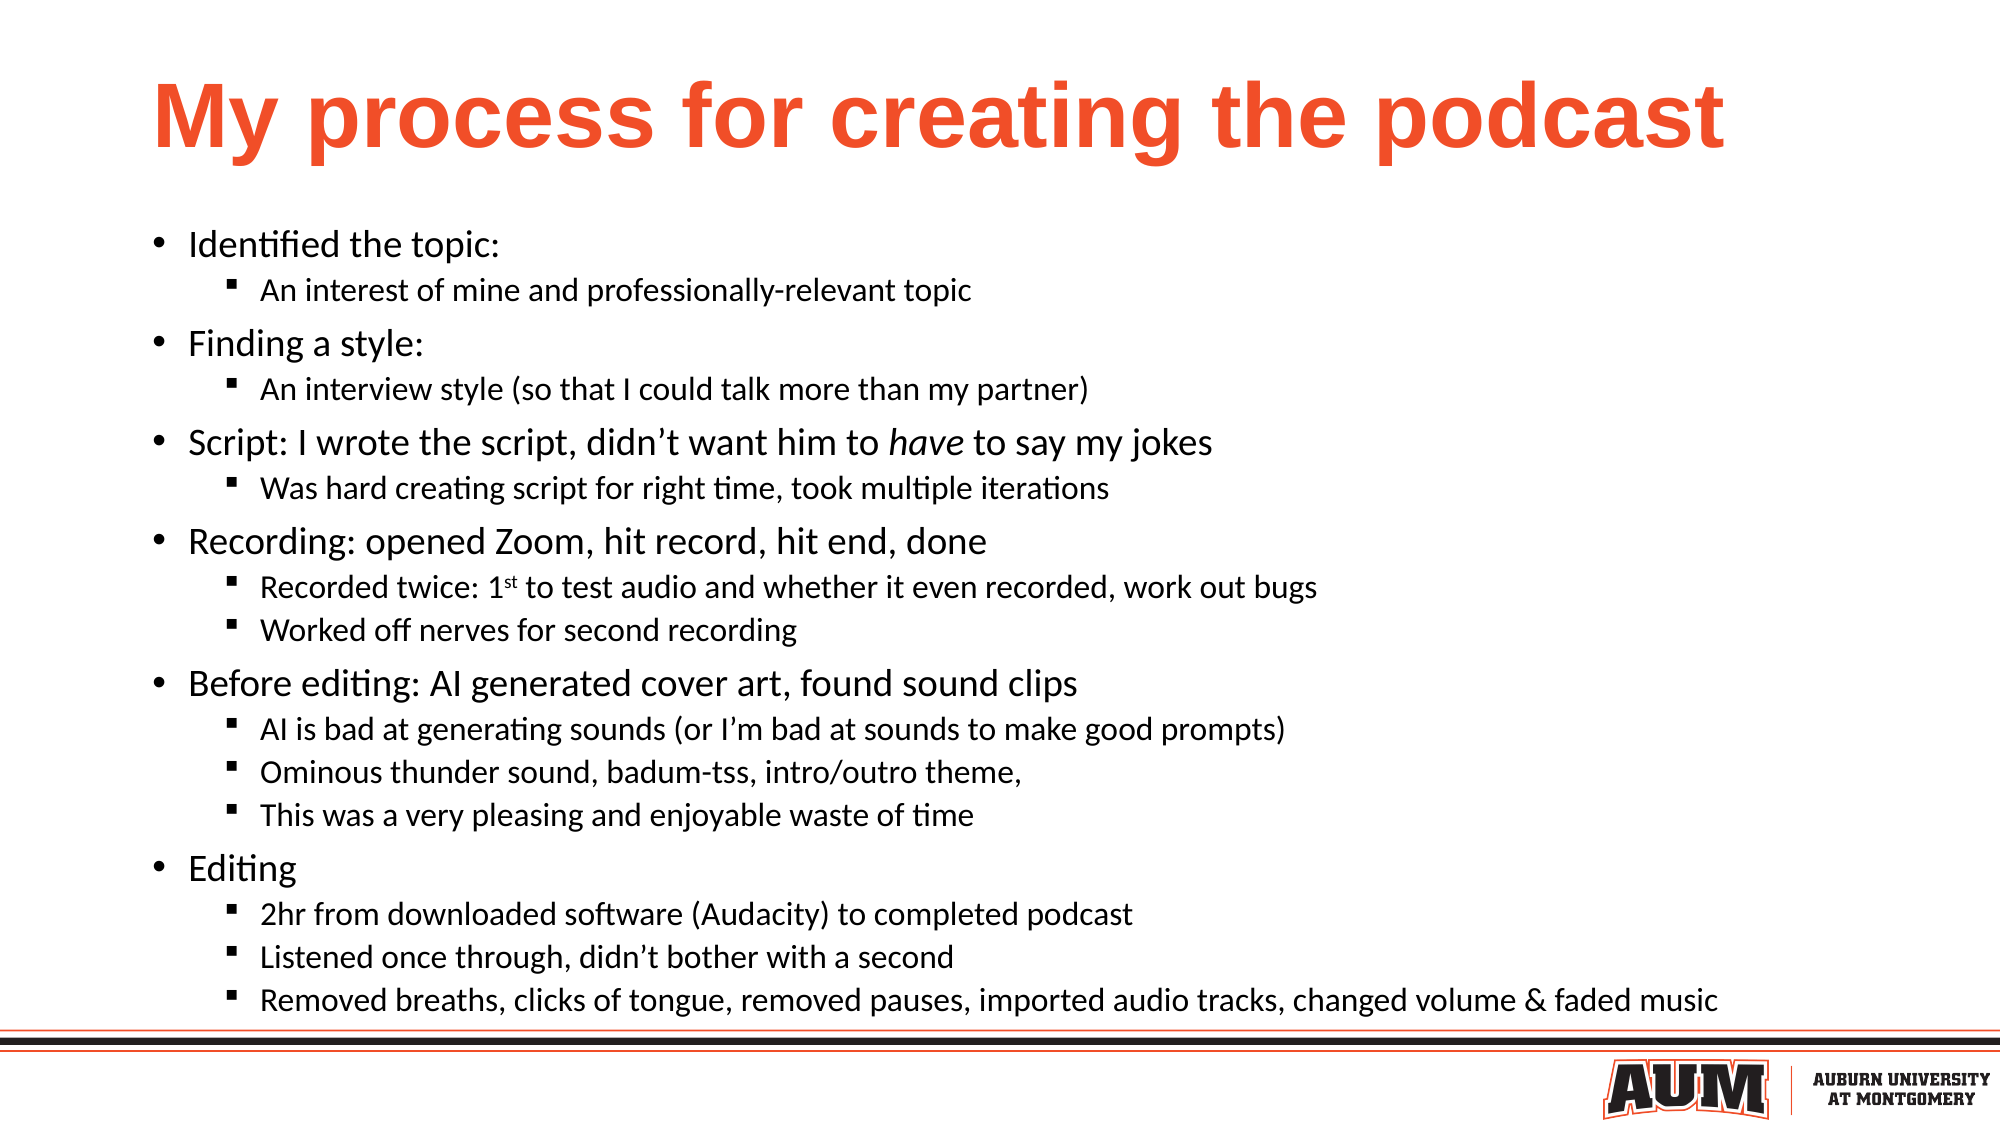

# My process for creating the podcast
Identified the topic:
An interest of mine and professionally-relevant topic
Finding a style:
An interview style (so that I could talk more than my partner)
Script: I wrote the script, didn’t want him to have to say my jokes
Was hard creating script for right time, took multiple iterations
Recording: opened Zoom, hit record, hit end, done
Recorded twice: 1st to test audio and whether it even recorded, work out bugs
Worked off nerves for second recording
Before editing: AI generated cover art, found sound clips
AI is bad at generating sounds (or I’m bad at sounds to make good prompts)
Ominous thunder sound, badum-tss, intro/outro theme,
This was a very pleasing and enjoyable waste of time
Editing
2hr from downloaded software (Audacity) to completed podcast
Listened once through, didn’t bother with a second
Removed breaths, clicks of tongue, removed pauses, imported audio tracks, changed volume & faded music